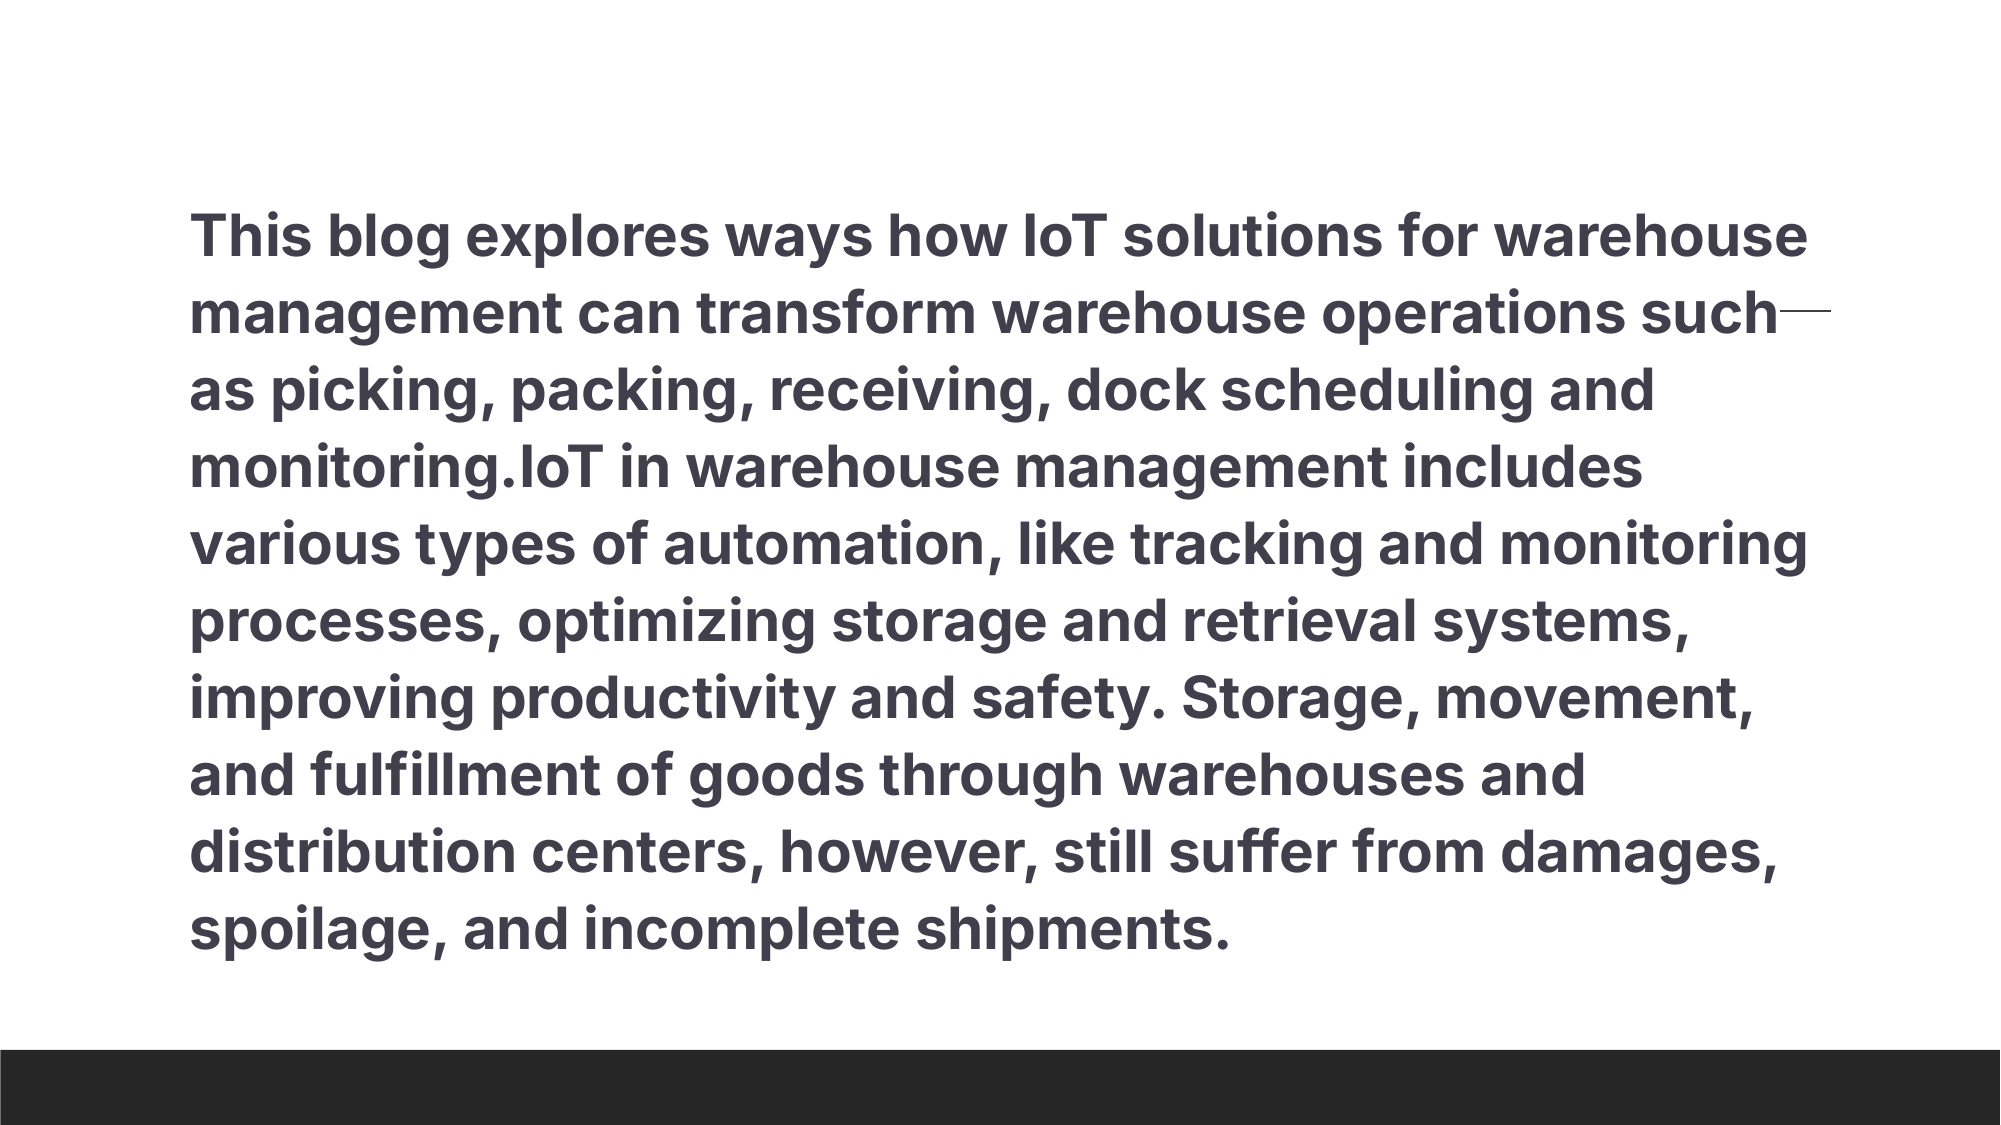

This blog explores ways how IoT solutions for warehouse management can transform warehouse operations such as picking, packing, receiving, dock scheduling and monitoring.IoT in warehouse management includes various types of automation, like tracking and monitoring processes, optimizing storage and retrieval systems, improving productivity and safety. Storage, movement, and fulfillment of goods through warehouses and distribution centers, however, still suffer from damages, spoilage, and incomplete shipments.